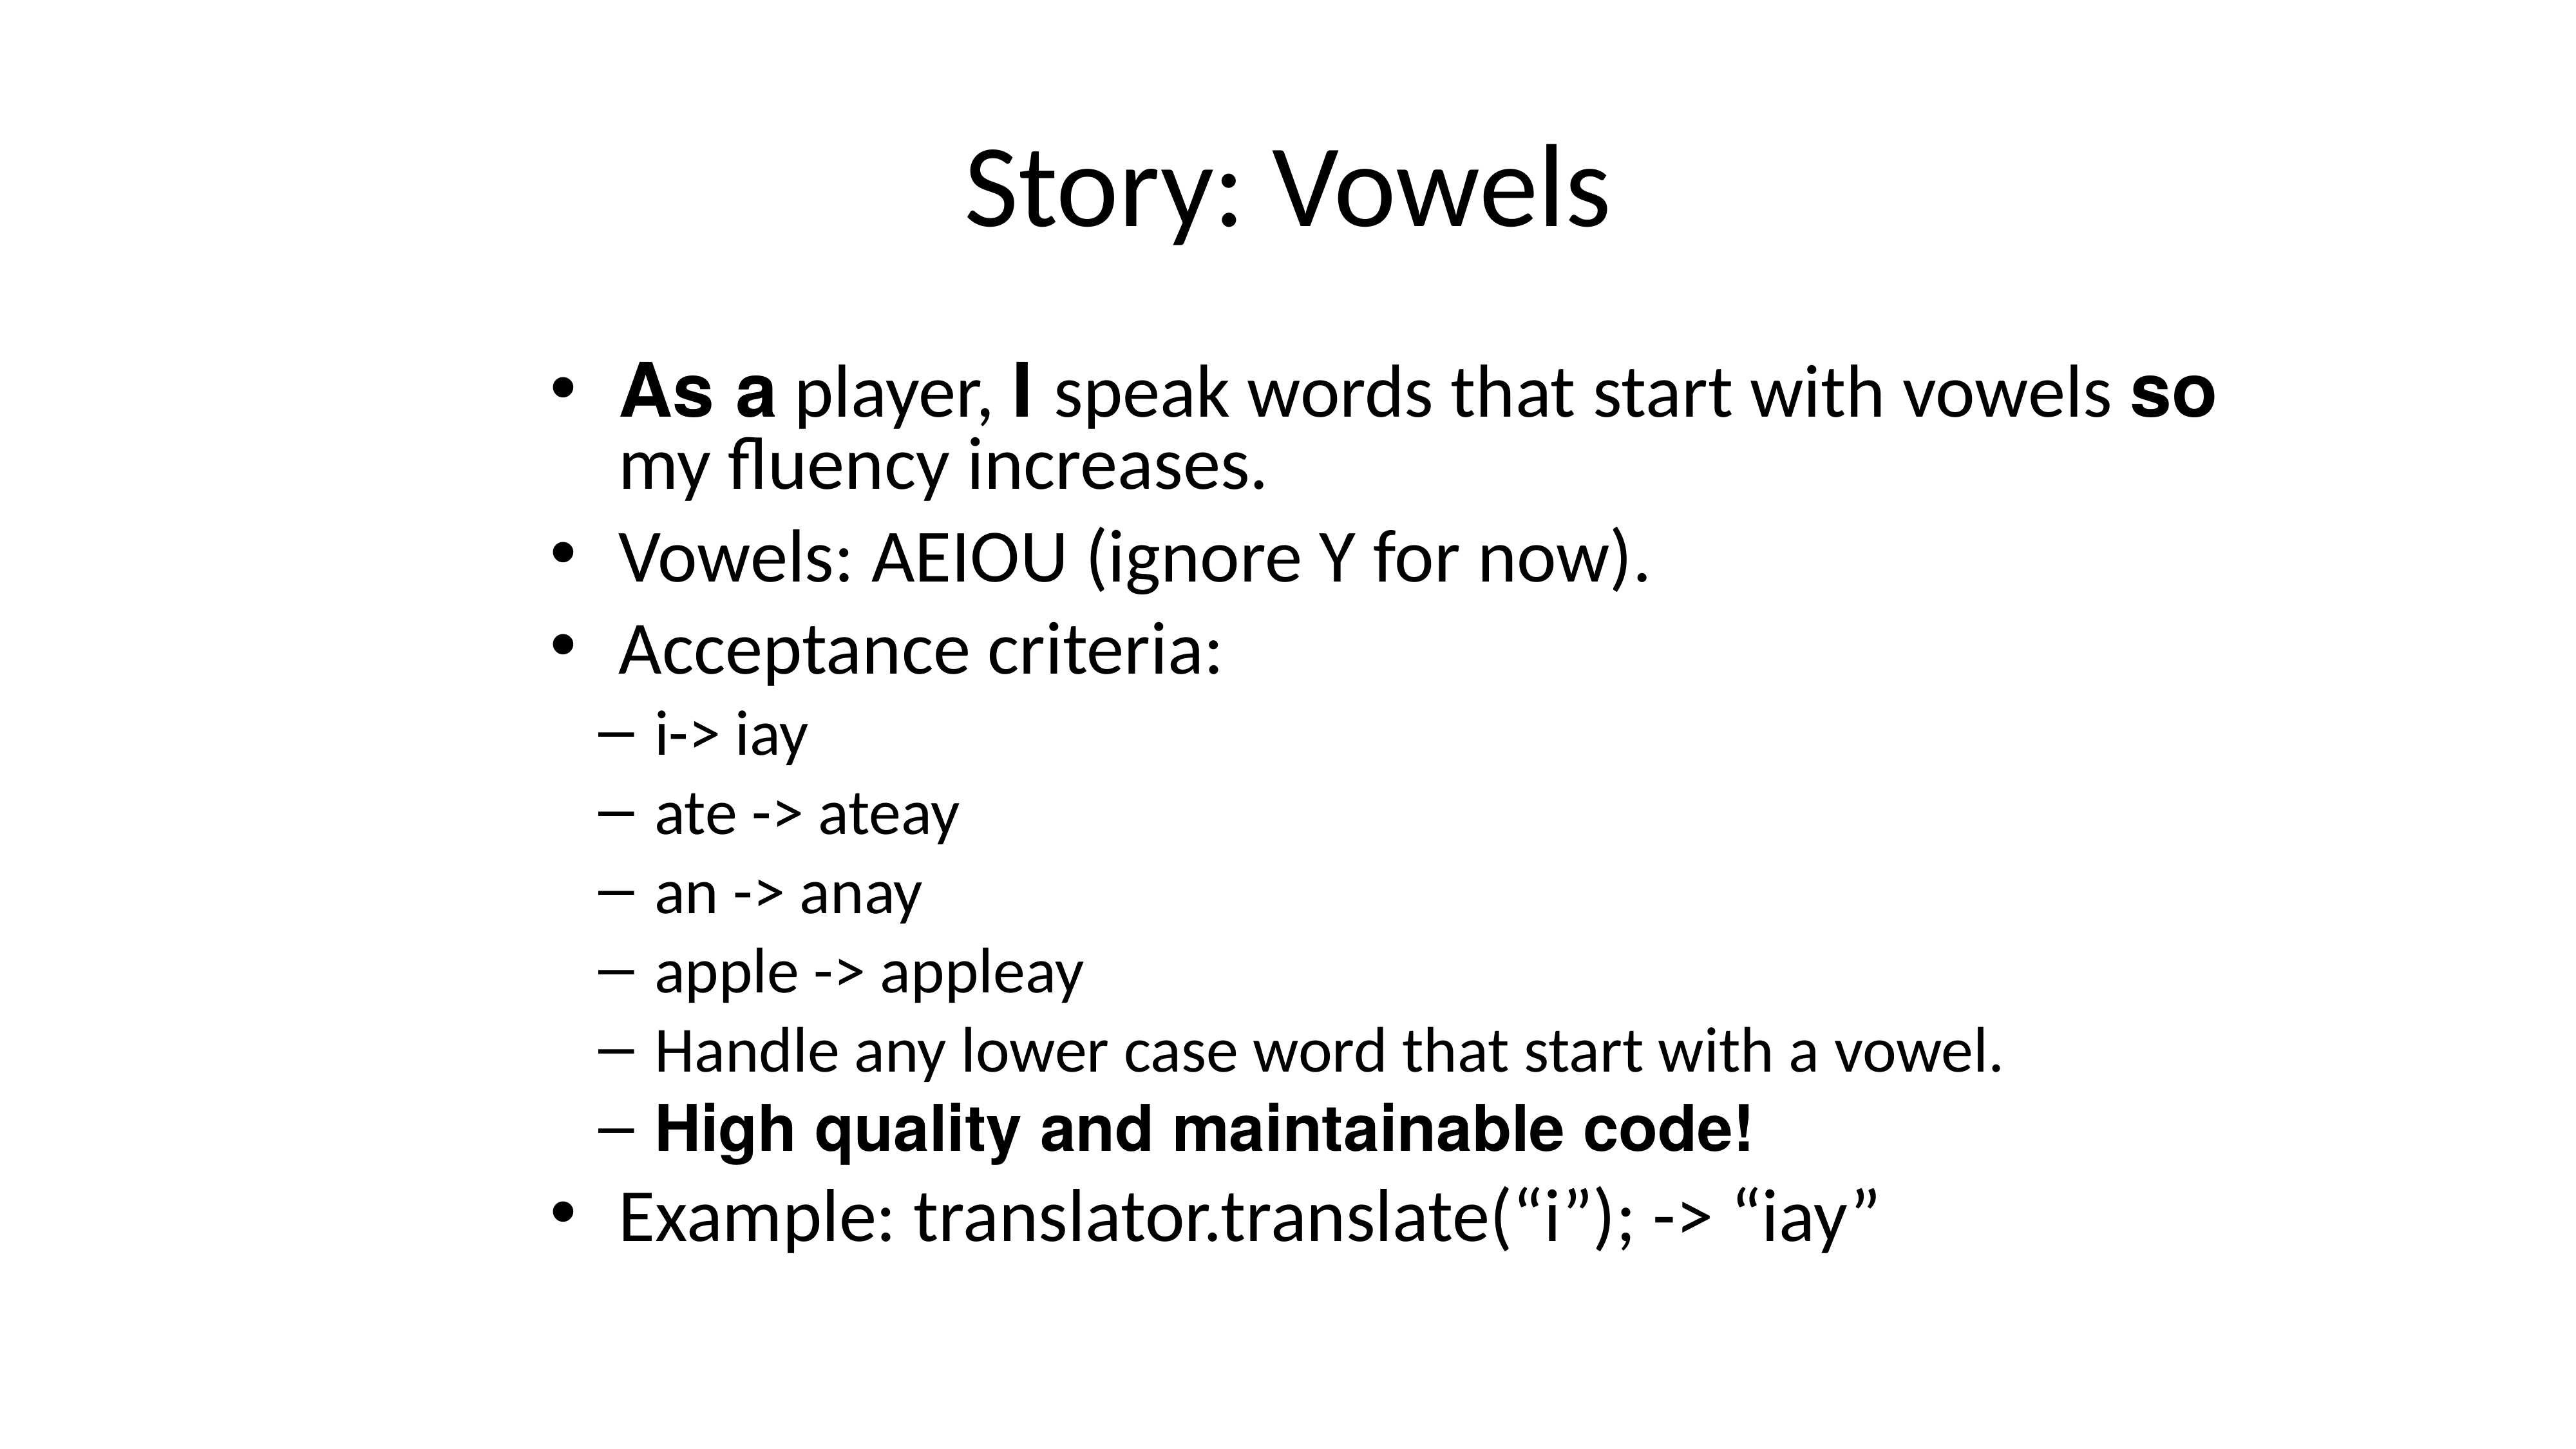

# Story: Vowels
As a player, I speak words that start with vowels so my fluency increases.
Vowels: AEIOU (ignore Y for now).
Acceptance criteria:
i-> iay
ate -> ateay
an -> anay
apple -> appleay
Handle any lower case word that start with a vowel.
High quality and maintainable code!
Example: translator.translate(“i”); -> “iay”